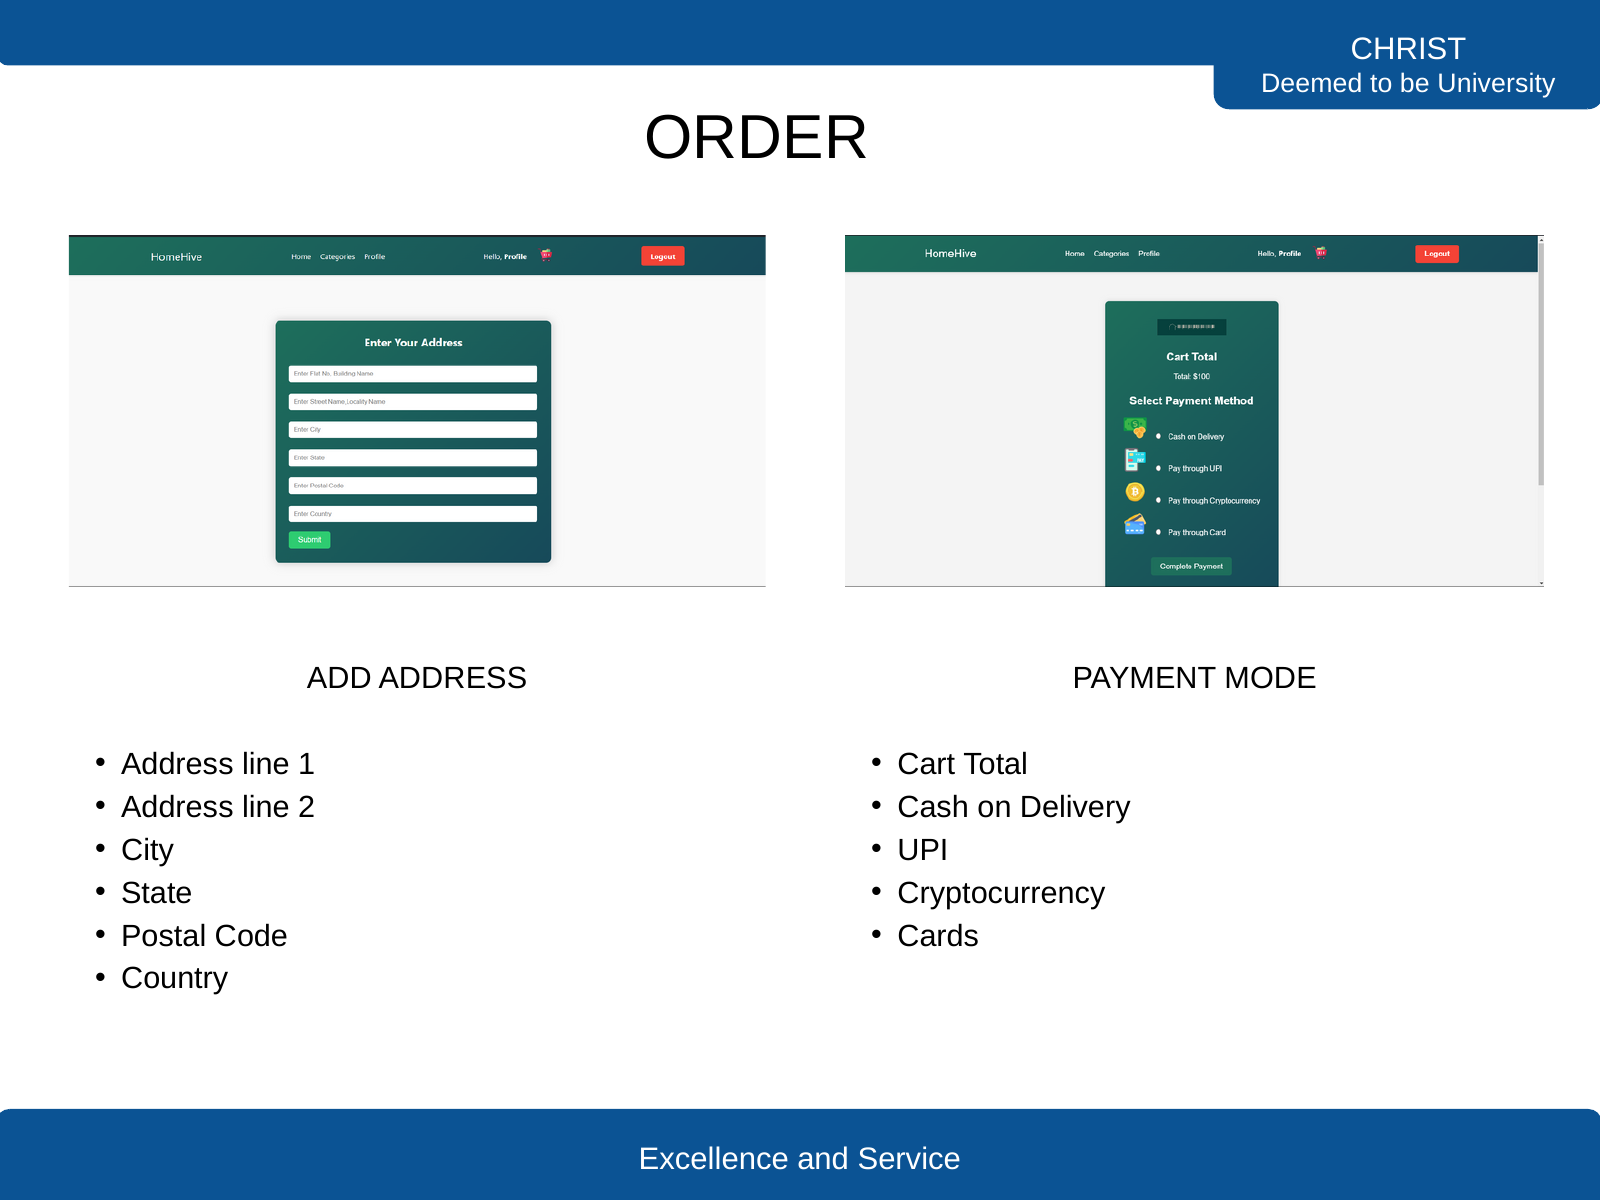

CHRIST
Deemed to be University
ORDER

 ADD ADDRESS

Address line 1
Address line 2
City
State
Postal Code
Country
PAYMENT MODE

Cart Total
Cash on Delivery
UPI
Cryptocurrency
Cards

Excellence and Service